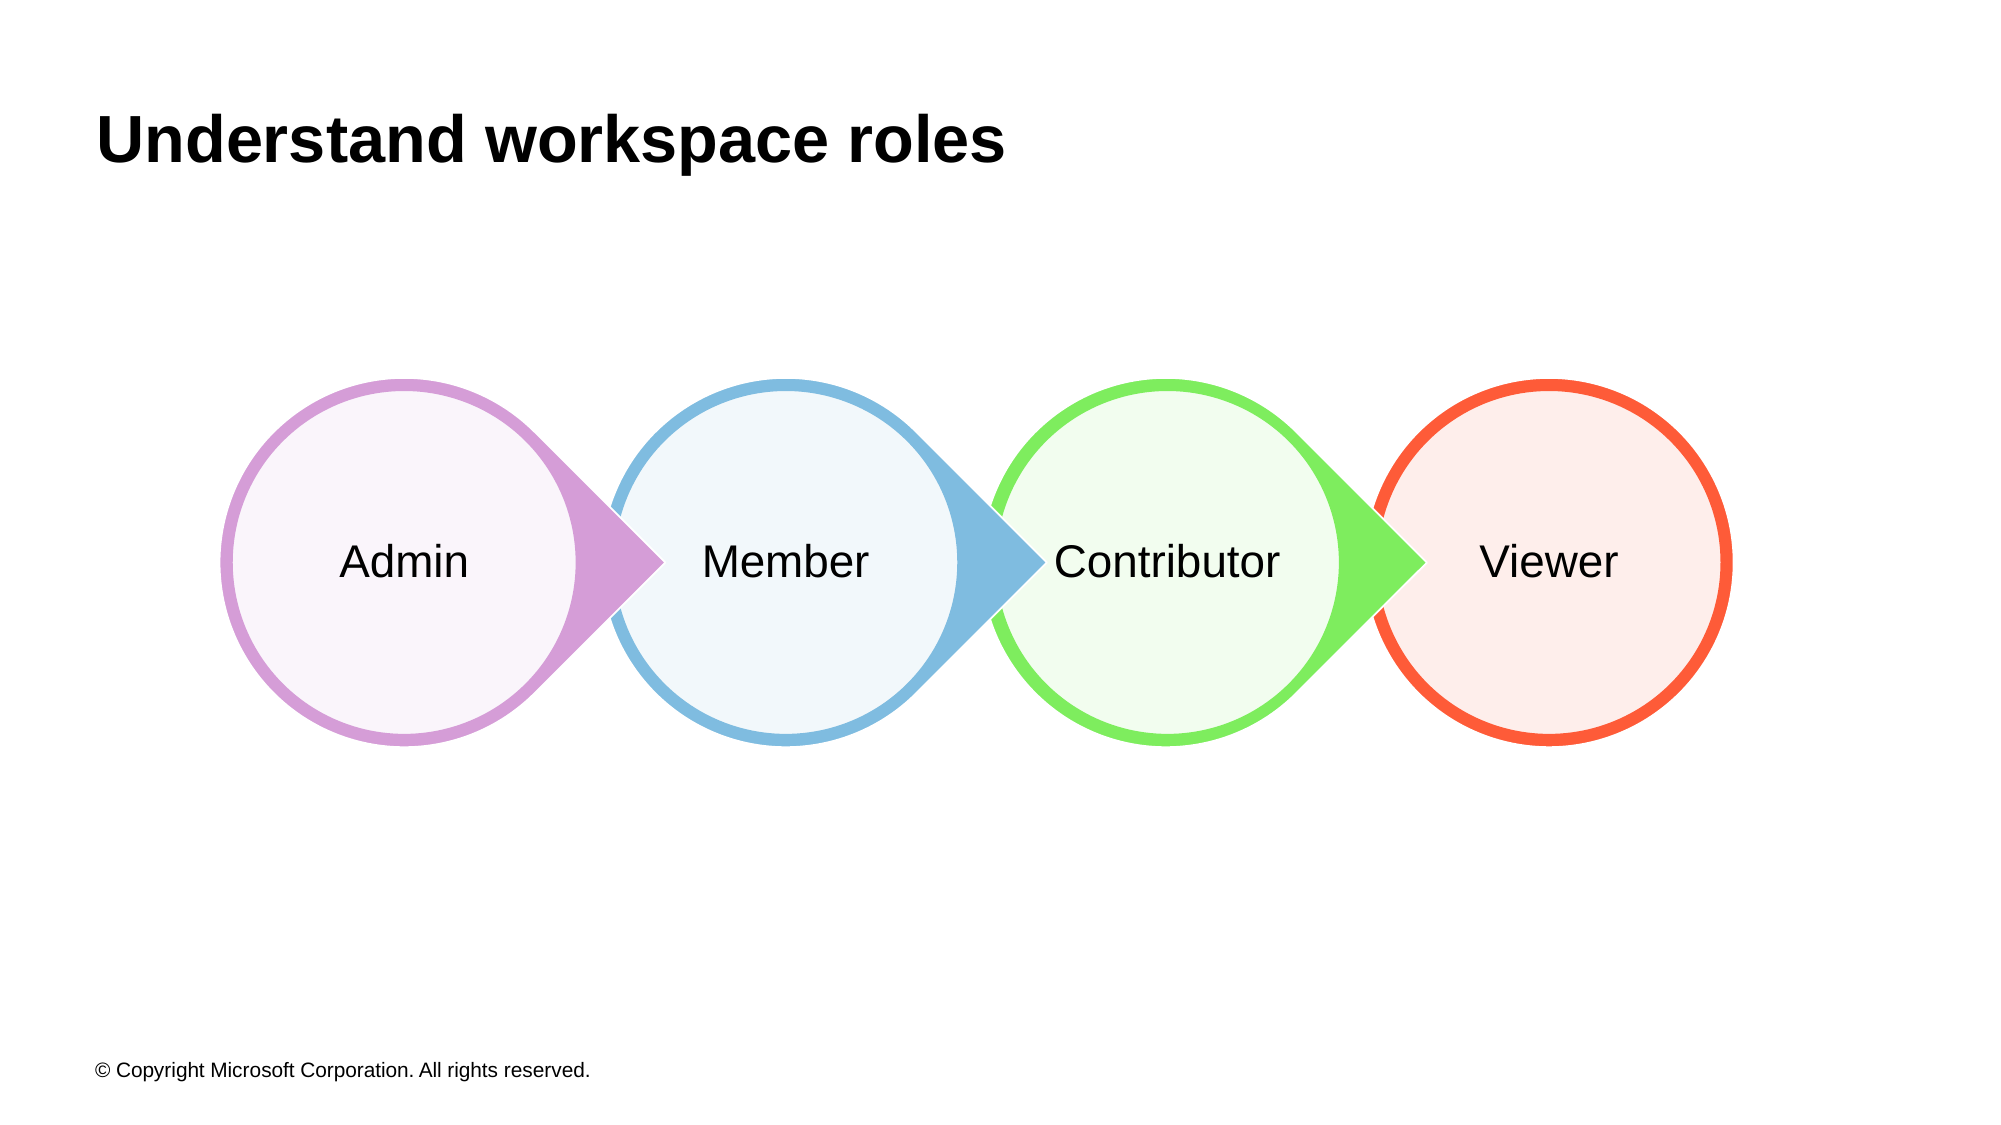

# Understand workspace roles
Viewer
Contributor
Member
Admin